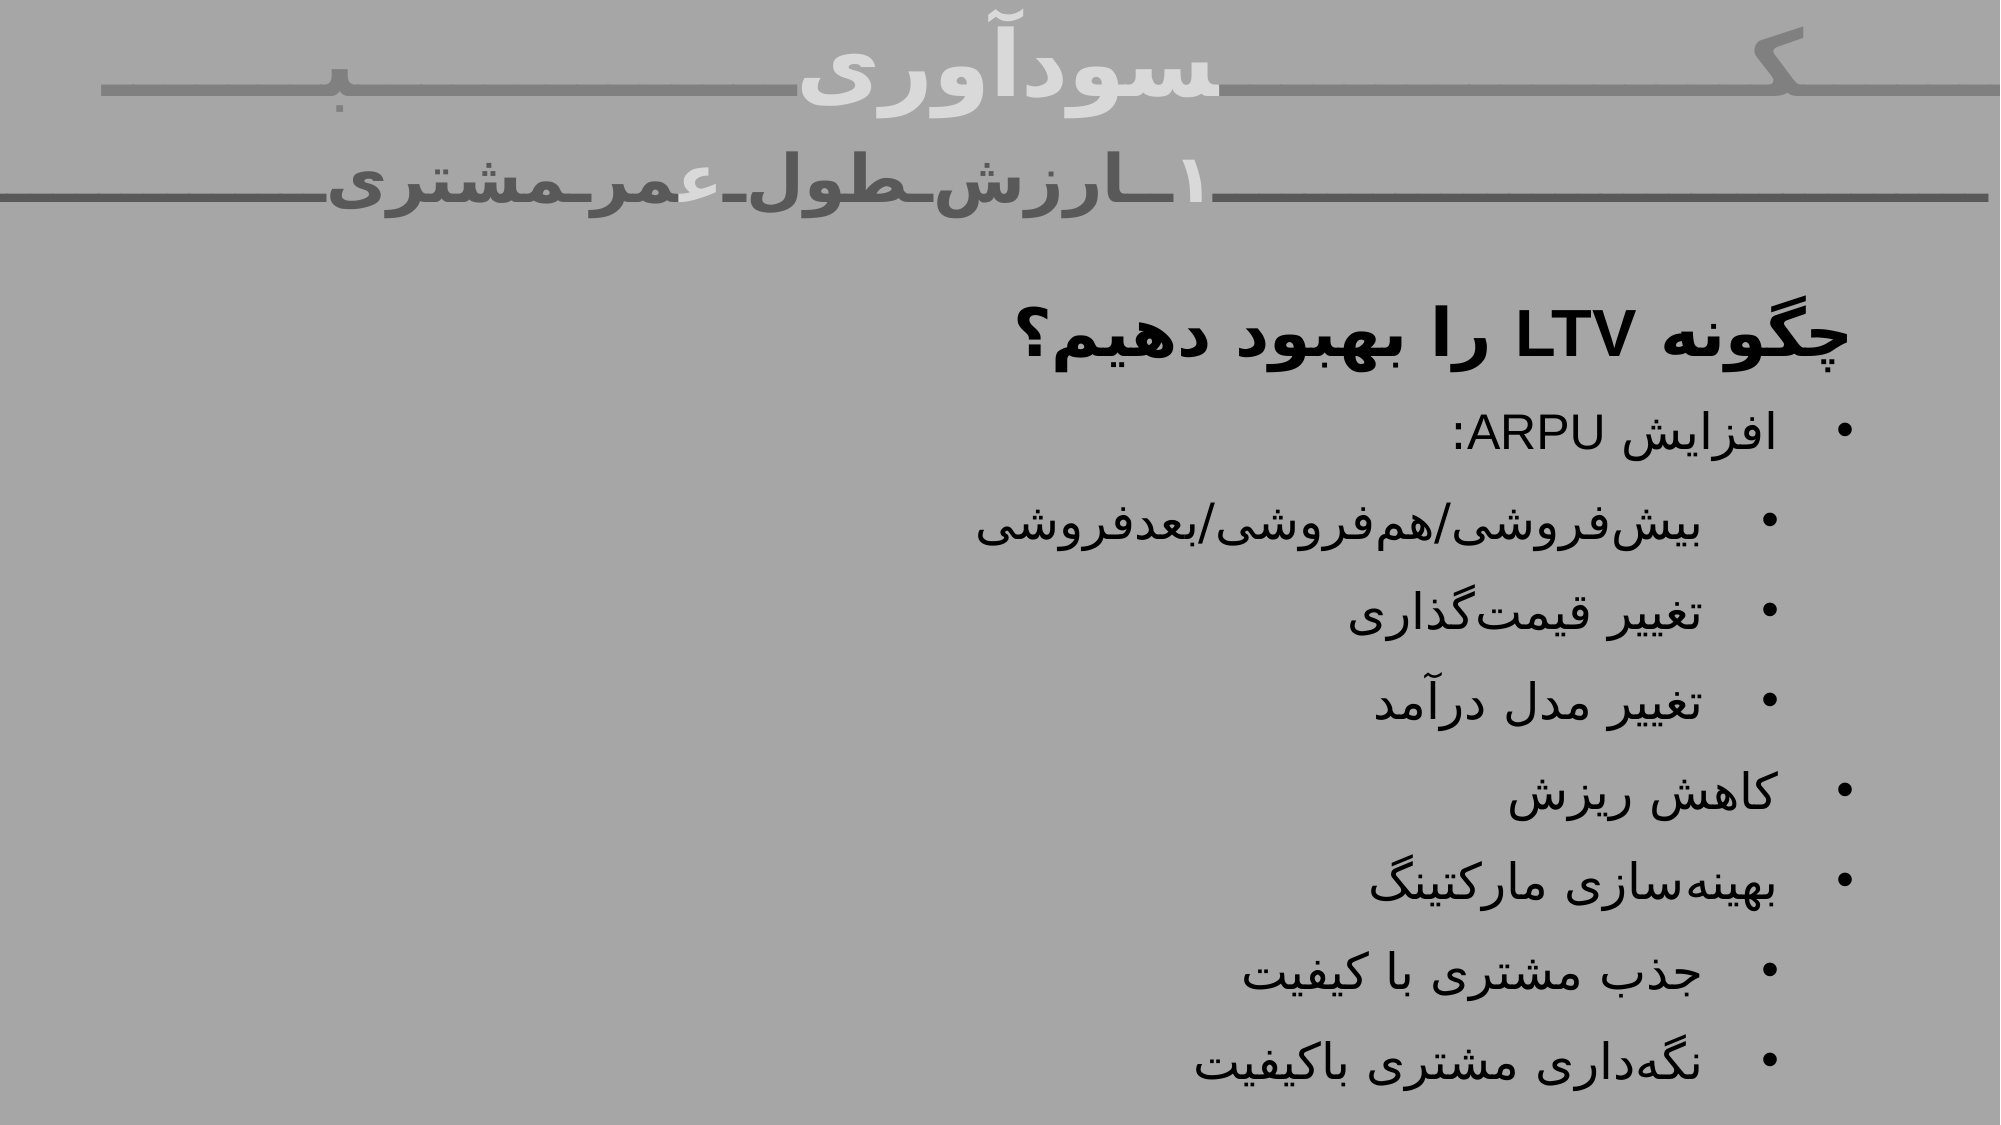

ـــــــکـــــــــــــــــسودآوری‌ــــــــــــــبـــــــ
ــــــــــــــــــــــــــــــــــ۱ــارزش‌ـطول‌ـ‌عمرـمشتری‌ــــــــــــــــــ
چگونه LTV‌ را بهبود دهیم؟
افزایش ARPU:
بیش‌فروشی/هم‌فروشی/بعدفروشی
تغییر قیمت‌گذاری
تغییر مدل درآمد
کاهش ریزش
بهینه‌سازی مارکتینگ
جذب مشتری با کیفیت
نگه‌داری مشتری باکیفیت